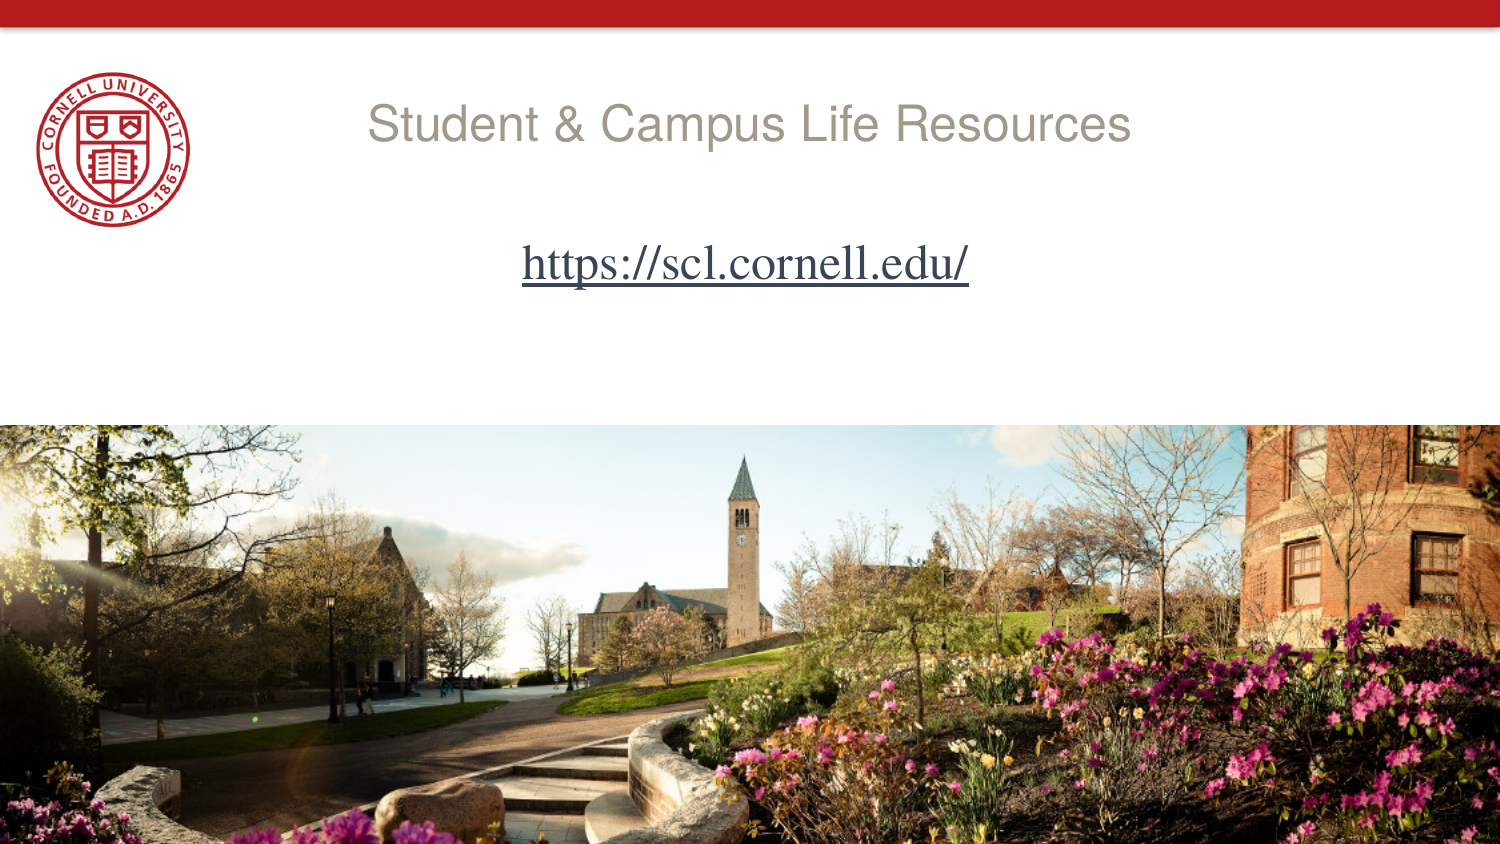

# Student & Campus Life Resources
https://scl.cornell.edu/